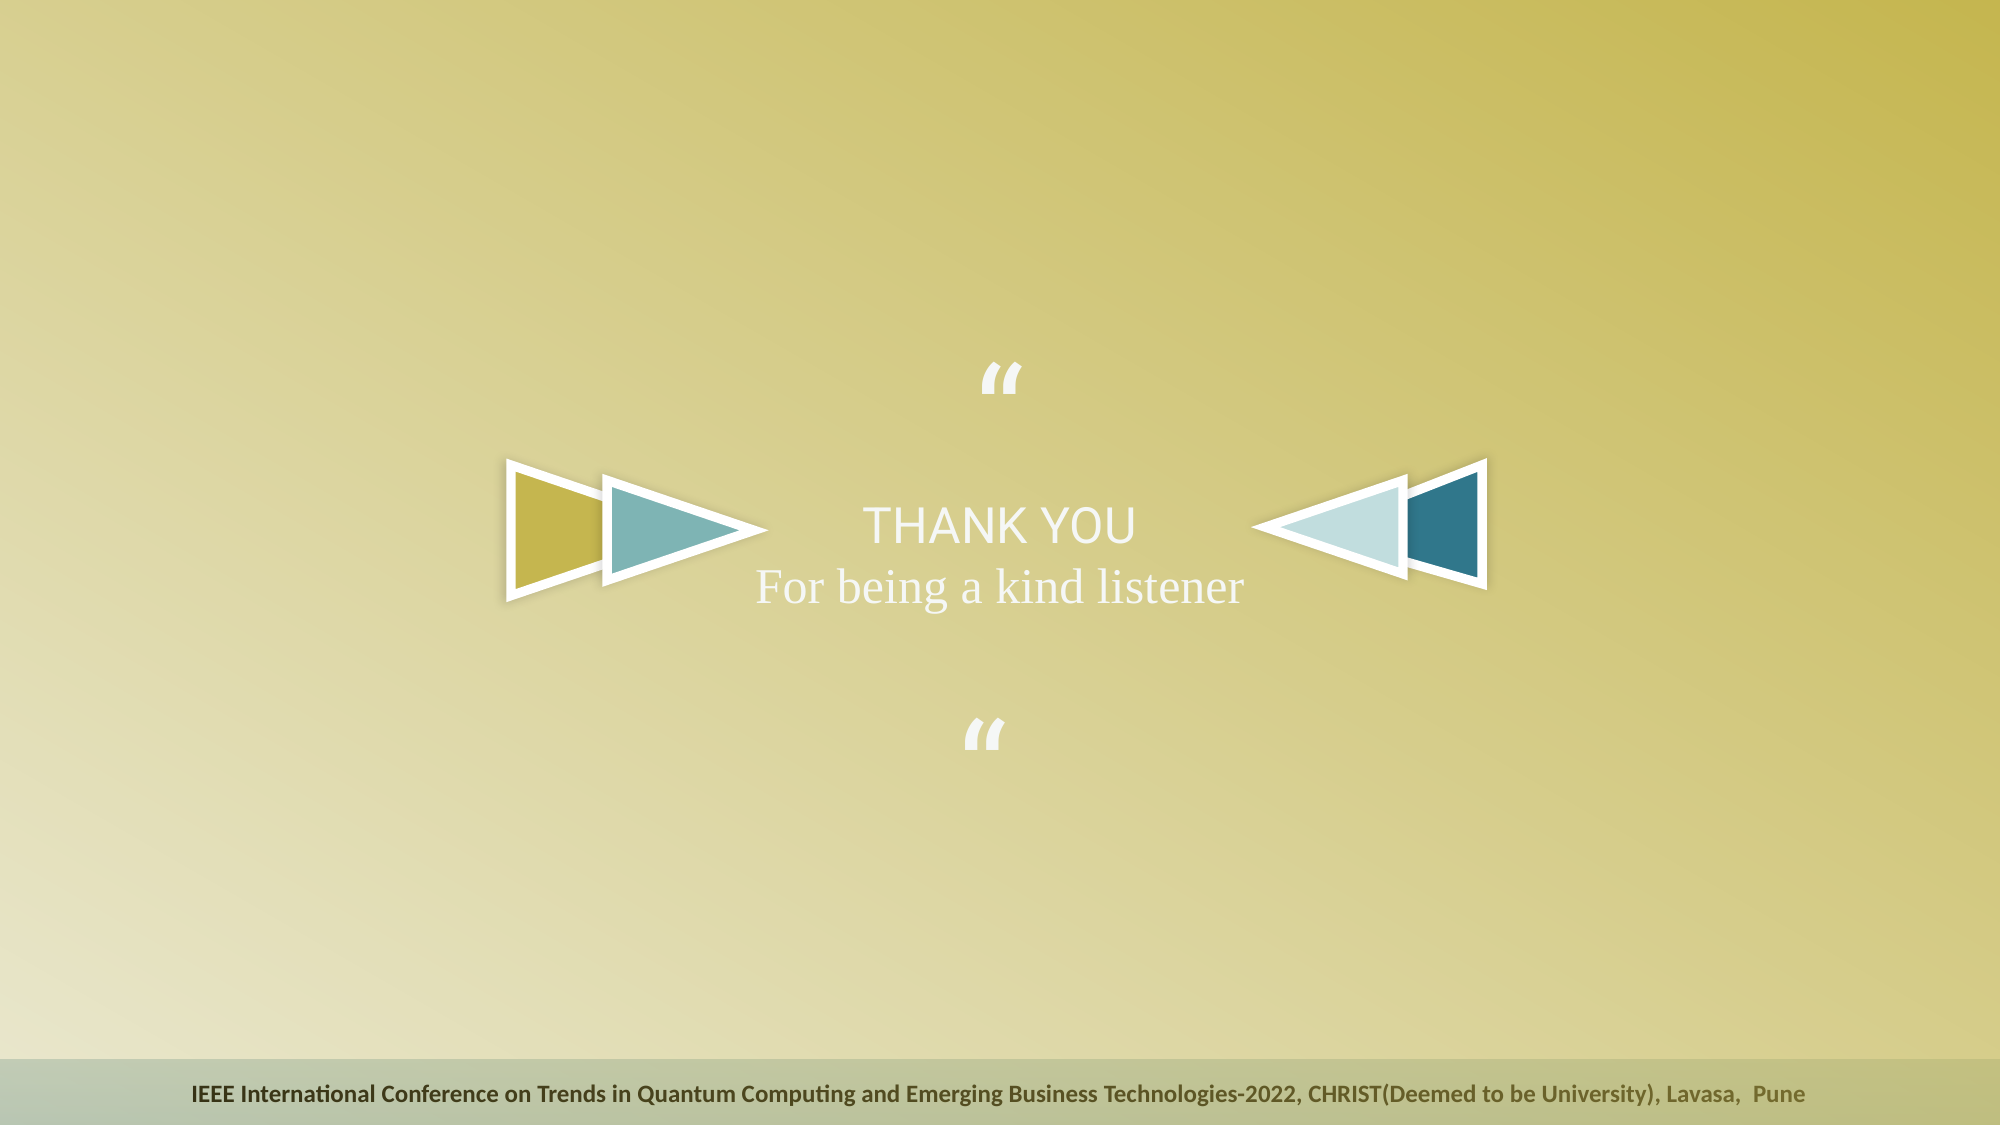

“
THANK YOU
For being a kind listener

“